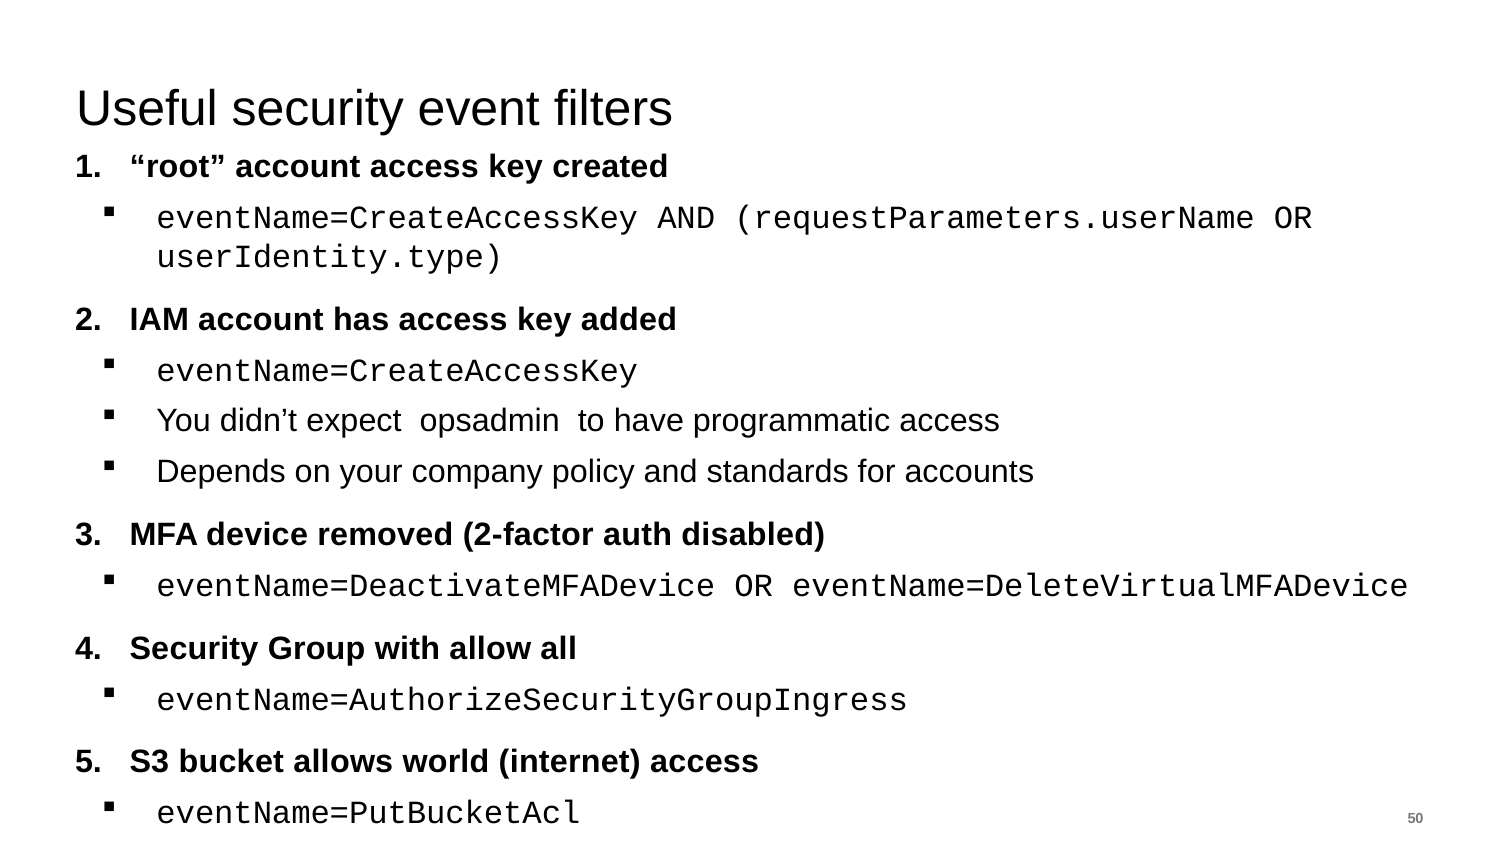

# Useful security event filters
“root” account access key created
eventName=CreateAccessKey AND (requestParameters.userName OR userIdentity.type)
IAM account has access key added
eventName=CreateAccessKey
You didn’t expect  opsadmin  to have programmatic access
Depends on your company policy and standards for accounts
MFA device removed (2-factor auth disabled)
eventName=DeactivateMFADevice OR eventName=DeleteVirtualMFADevice
Security Group with allow all
eventName=AuthorizeSecurityGroupIngress
S3 bucket allows world (internet) access
eventName=PutBucketAcl